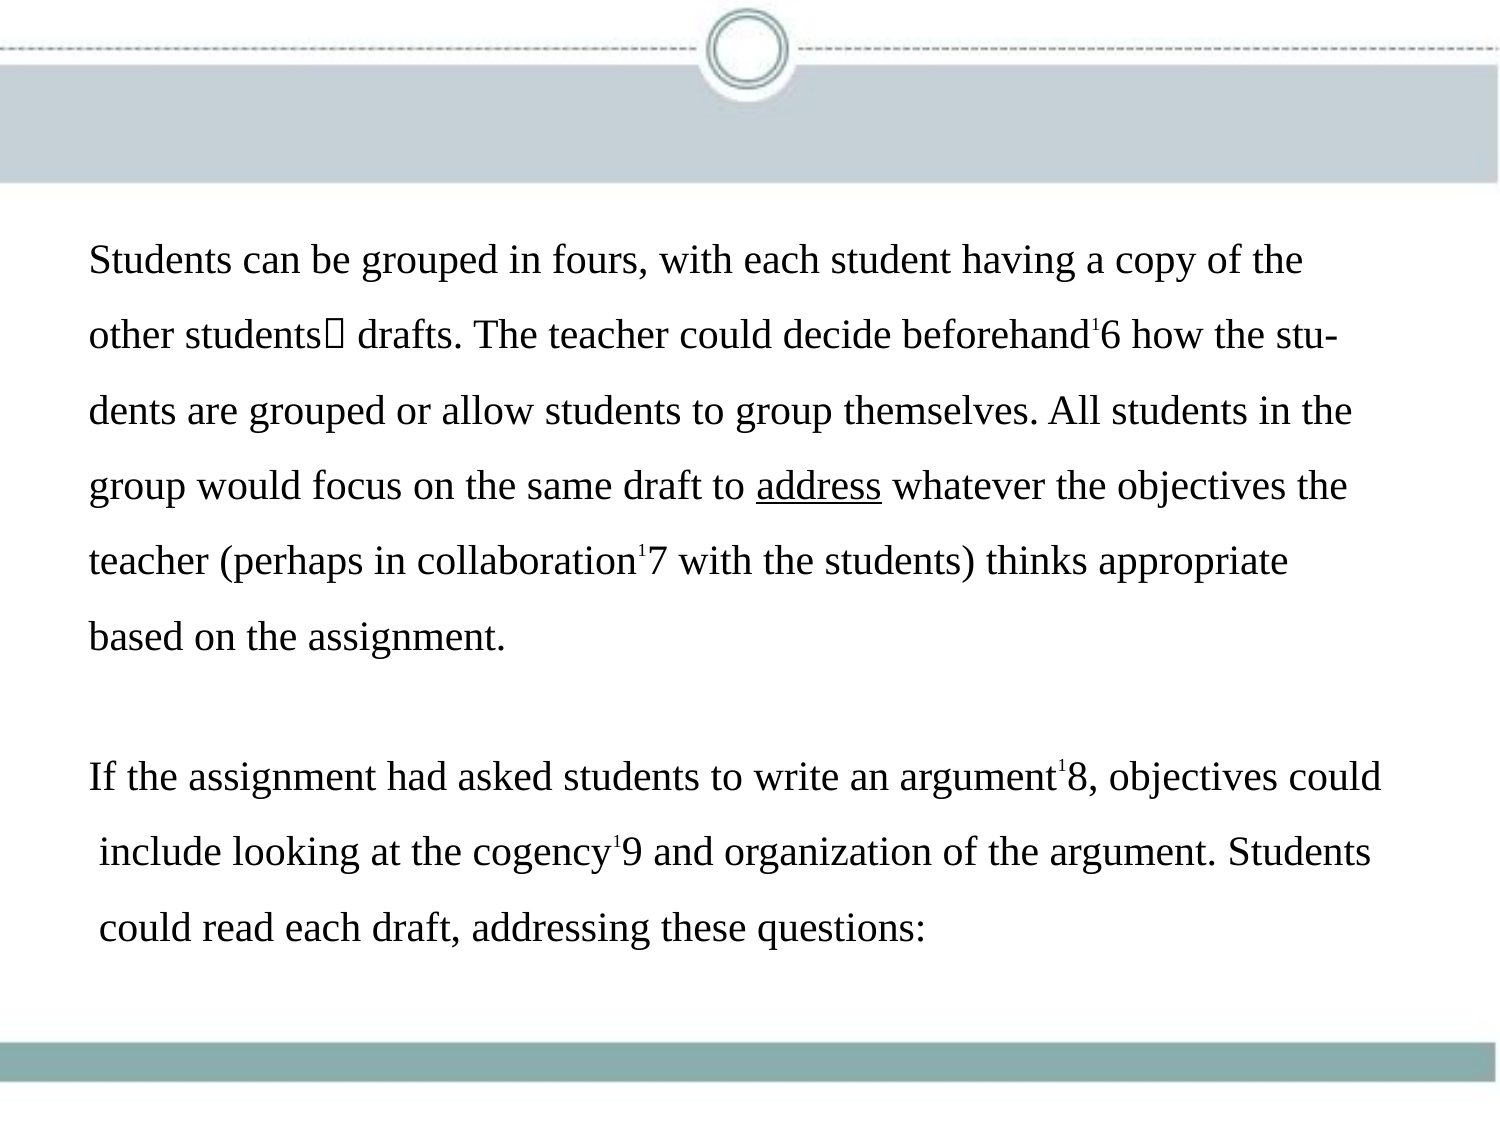

Students can be grouped in fours, with each student having a copy of the
other students􀆳 drafts. The teacher could decide beforehand16 how the stu-
dents are grouped or allow students to group themselves. All students in the
group would focus on the same draft to address whatever the objectives the
teacher (perhaps in collaboration17 with the students) thinks appropriate
based on the assignment.
If the assignment had asked students to write an argument18, objectives could
 include looking at the cogency19 and organization of the argument. Students
 could read each draft, addressing these questions: